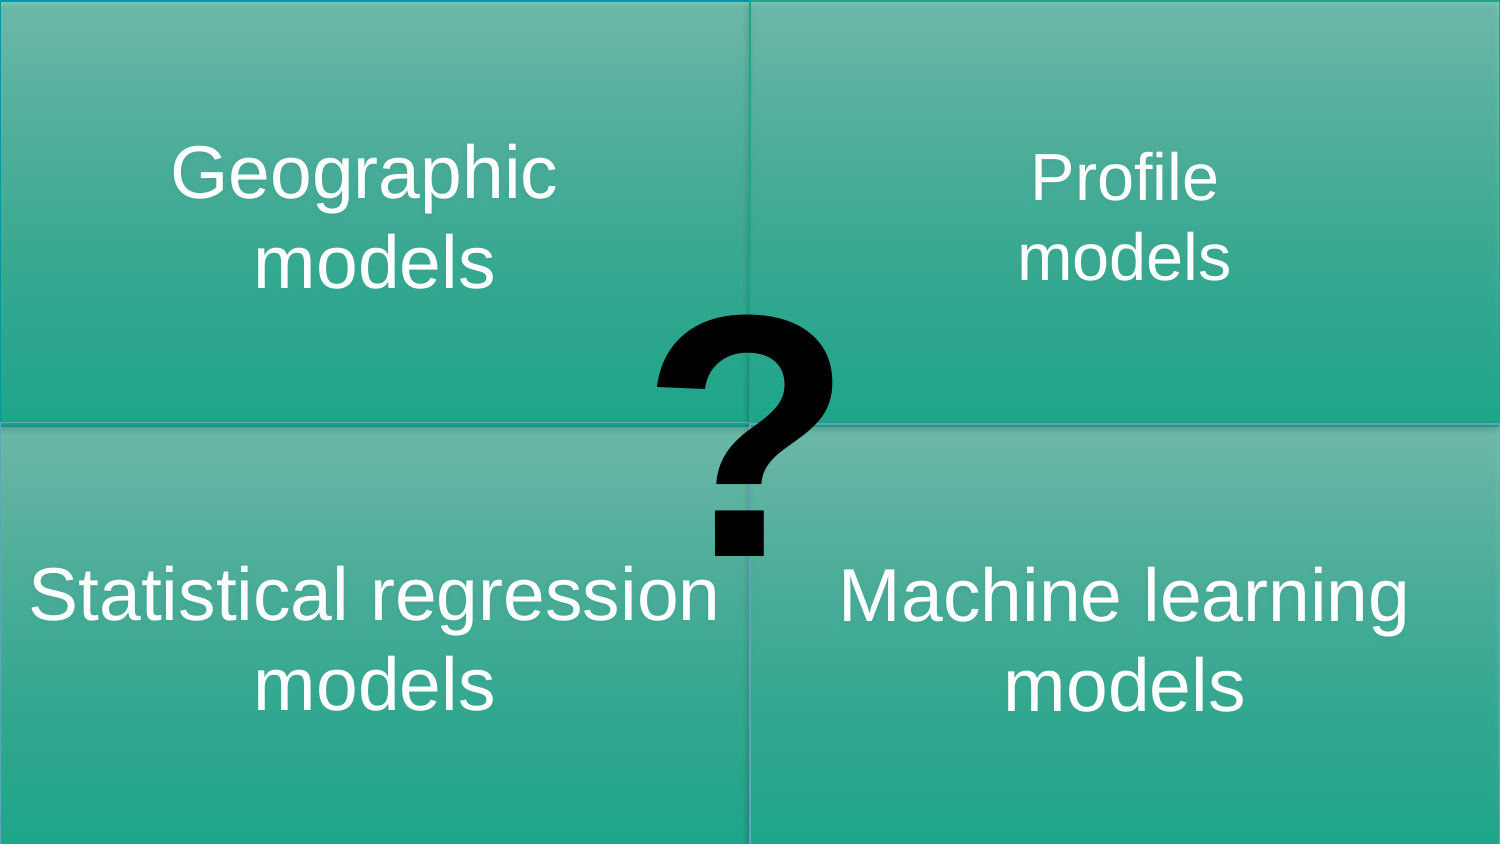

Geographic
models
Profile
models
?
Statistical regression
models
Machine learning
models